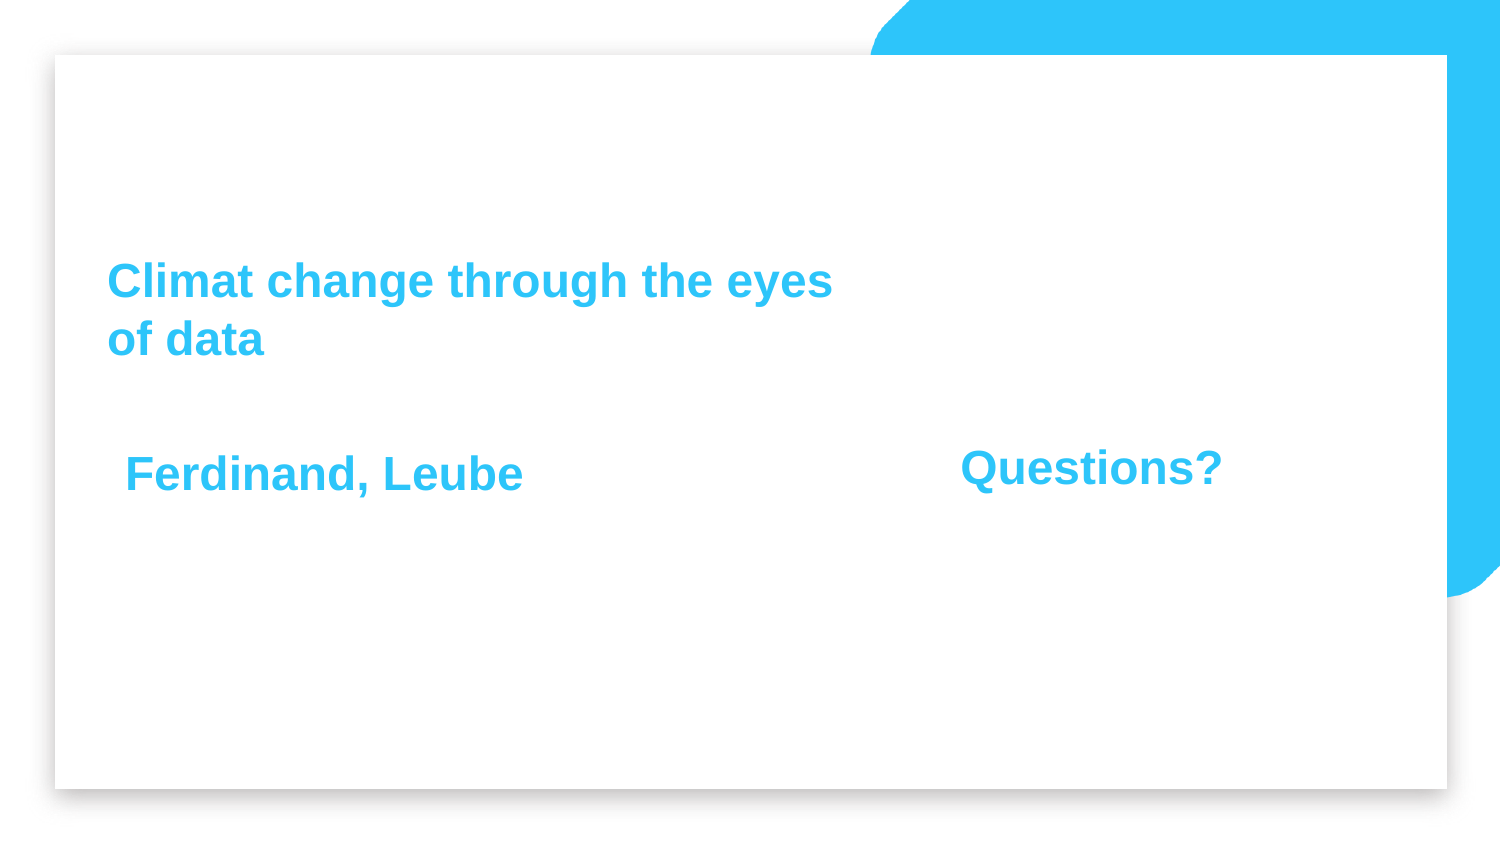

Climat change through the eyes of data
Questions?
Ferdinand, Leube